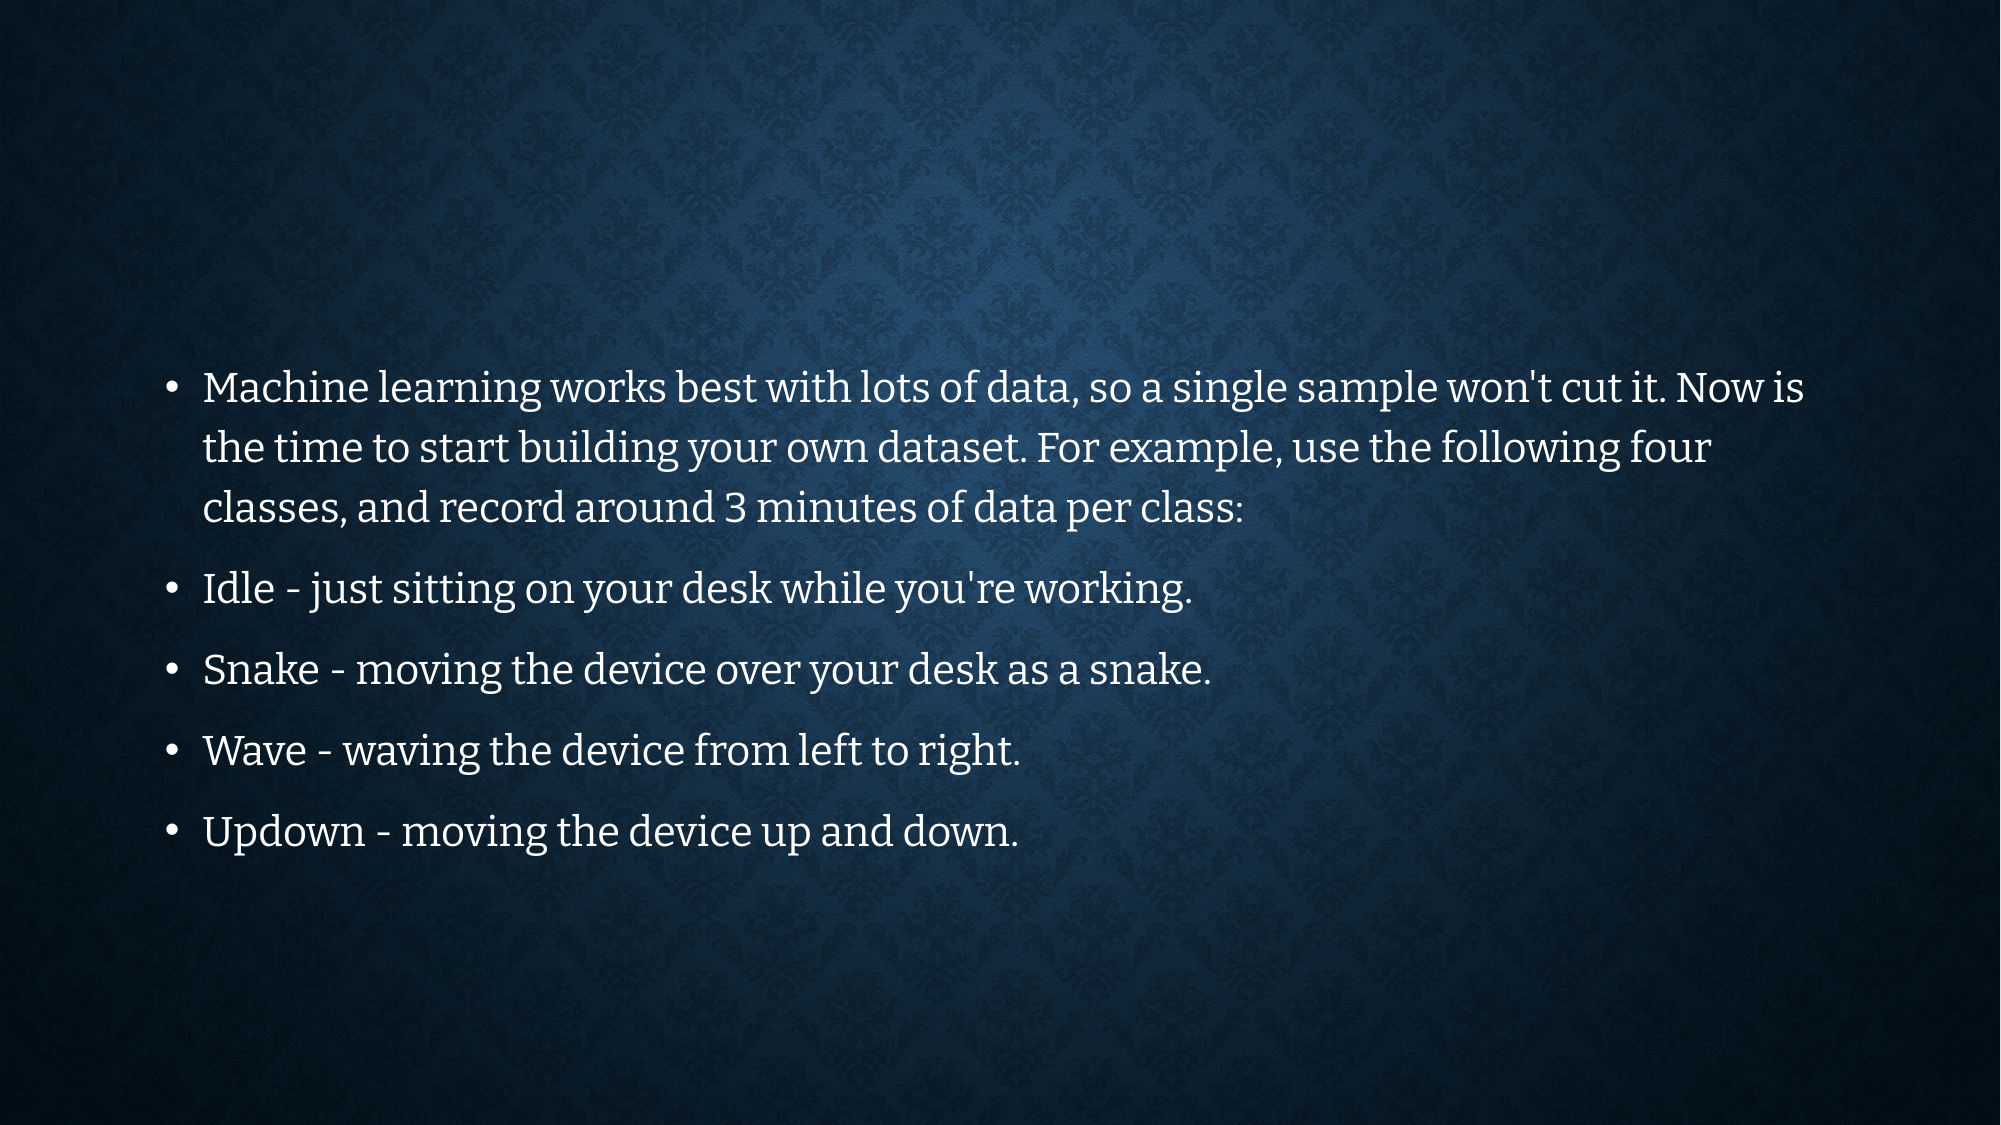

#
Machine learning works best with lots of data, so a single sample won't cut it. Now is the time to start building your own dataset. For example, use the following four classes, and record around 3 minutes of data per class:
Idle - just sitting on your desk while you're working.
Snake - moving the device over your desk as a snake.
Wave - waving the device from left to right.
Updown - moving the device up and down.